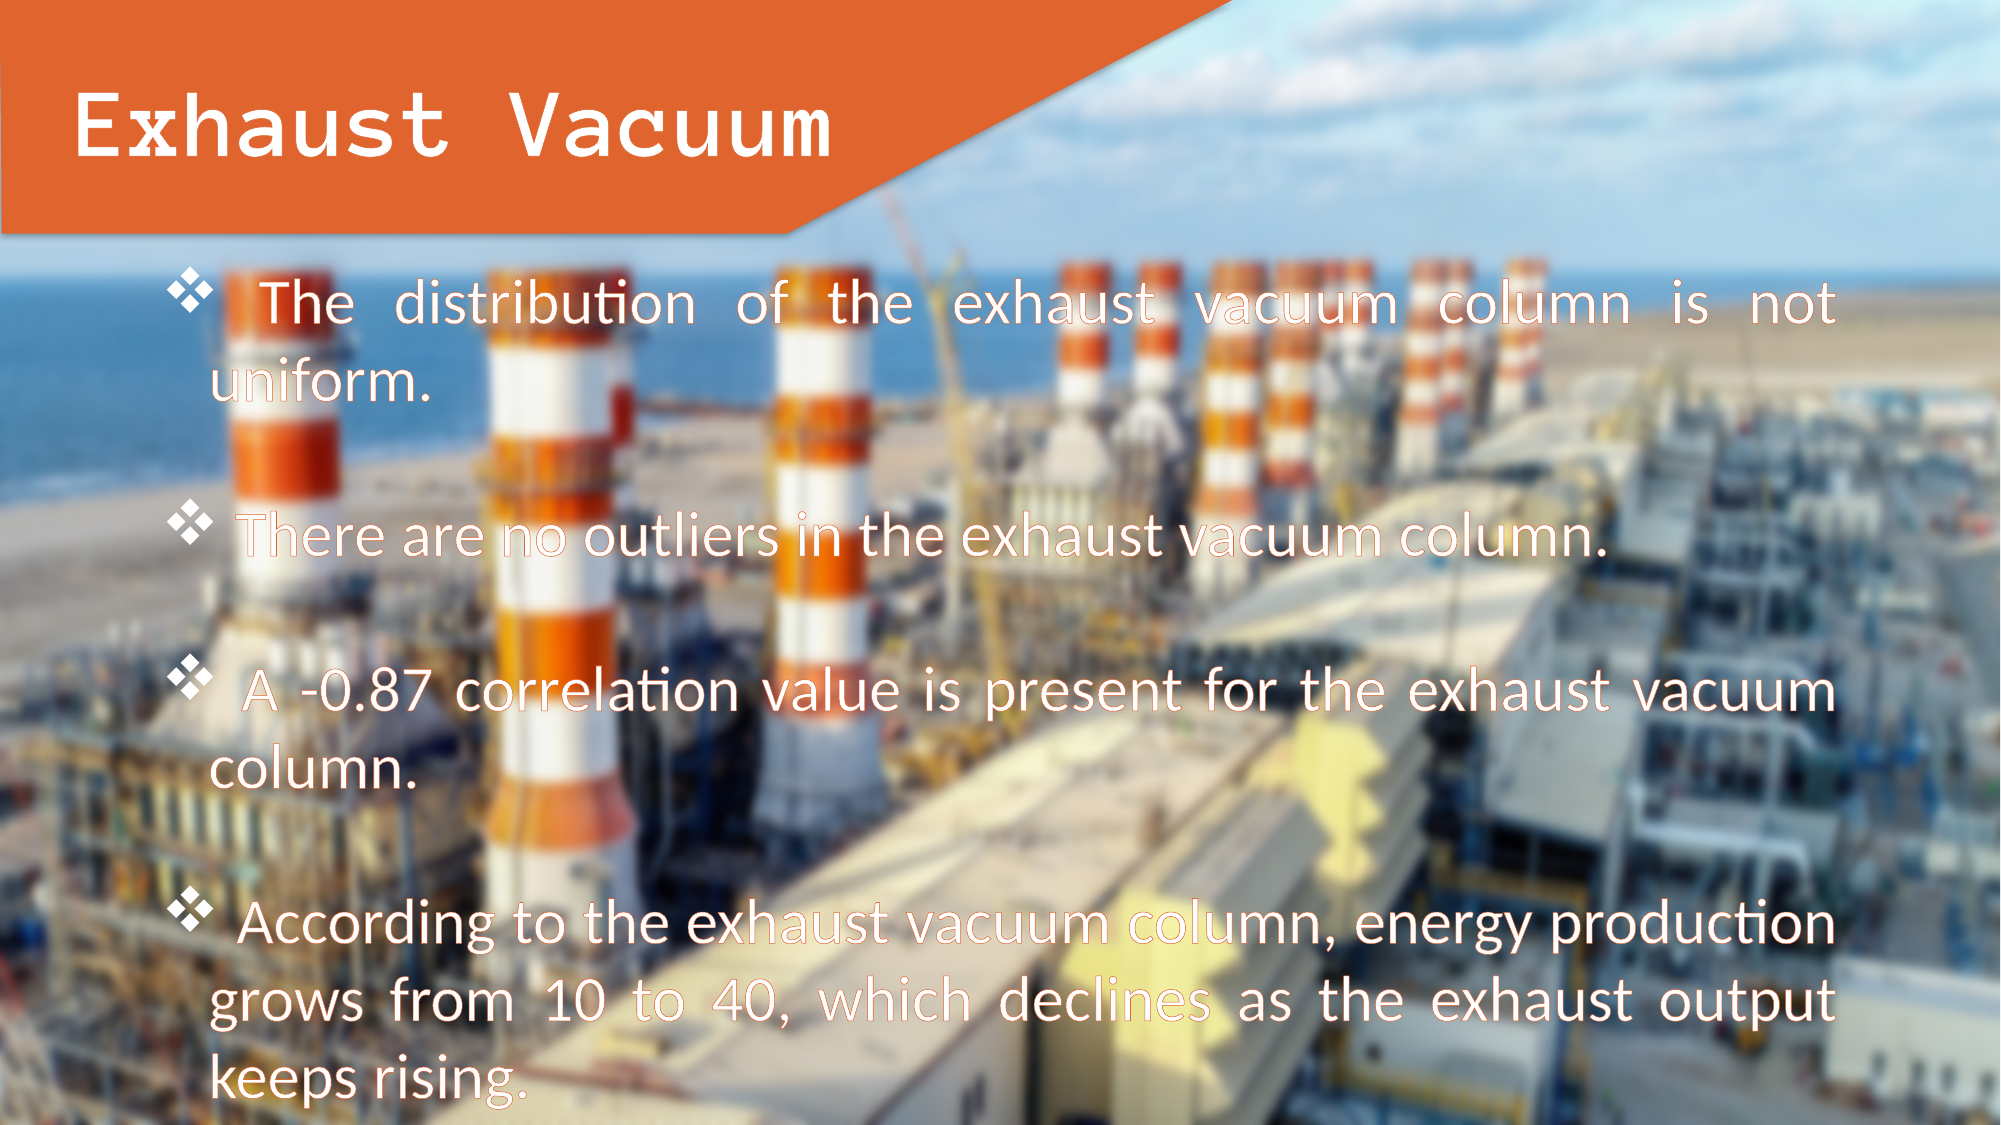

Exhaust Vacuum
 The distribution of the exhaust vacuum column is not uniform.

 There are no outliers in the exhaust vacuum column.

 A -0.87 correlation value is present for the exhaust vacuum column.

 According to the exhaust vacuum column, energy production grows from 10 to 40, which declines as the exhaust output keeps rising.